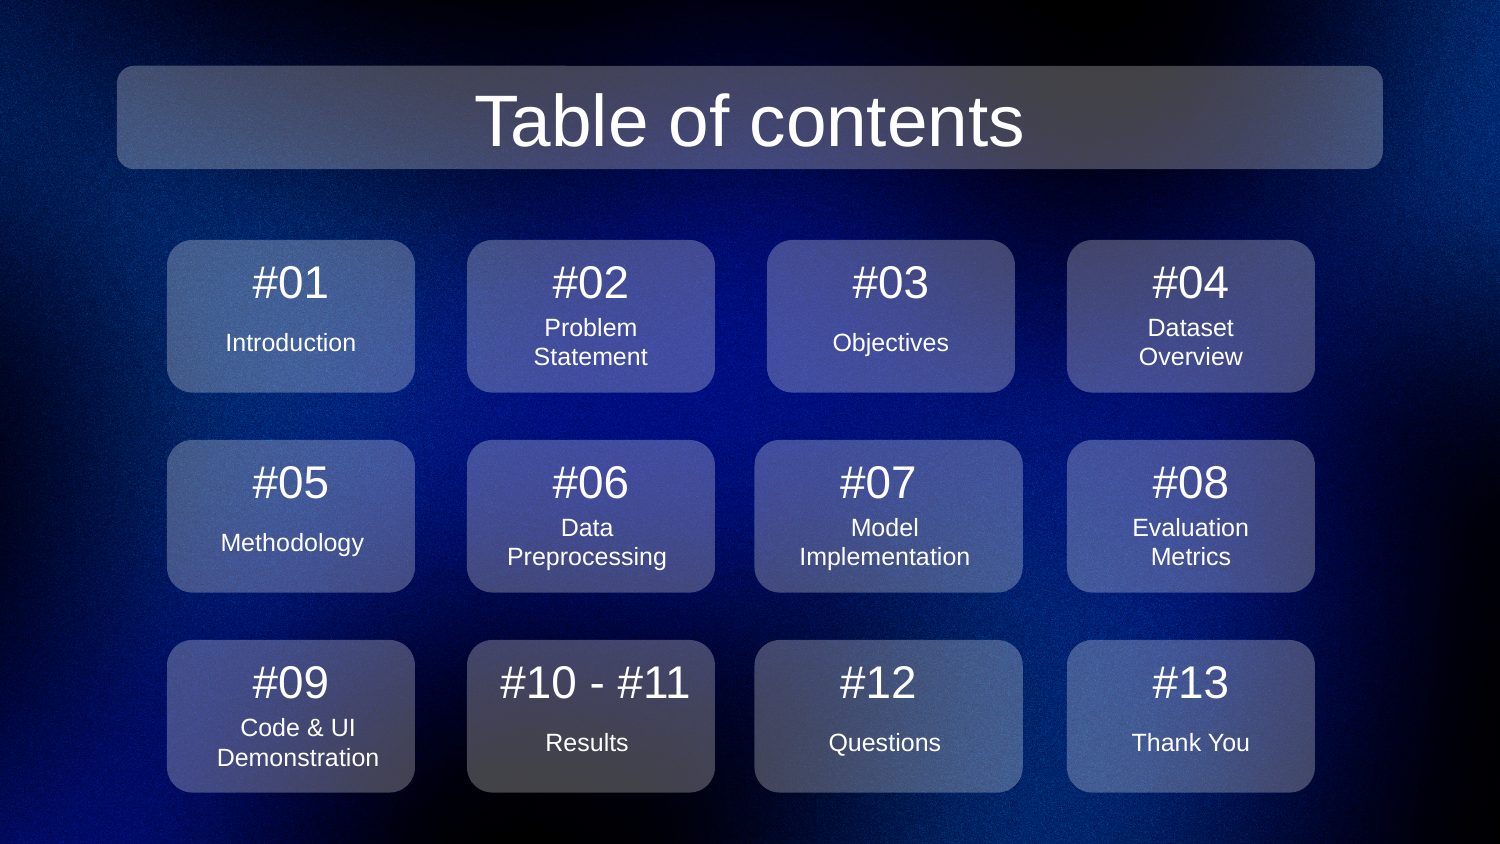

Table of contents

#01
#02
#03
#04
# Introduction
Problem Statement
Objectives
Dataset Overview

#05
#06
#07
#08
Evaluation Metrics
Methodology
Data Preprocessing
Model Implementation

#10 - #11
#09
#12
#13
Thank You
Code & UI Demonstration
Results
Questions